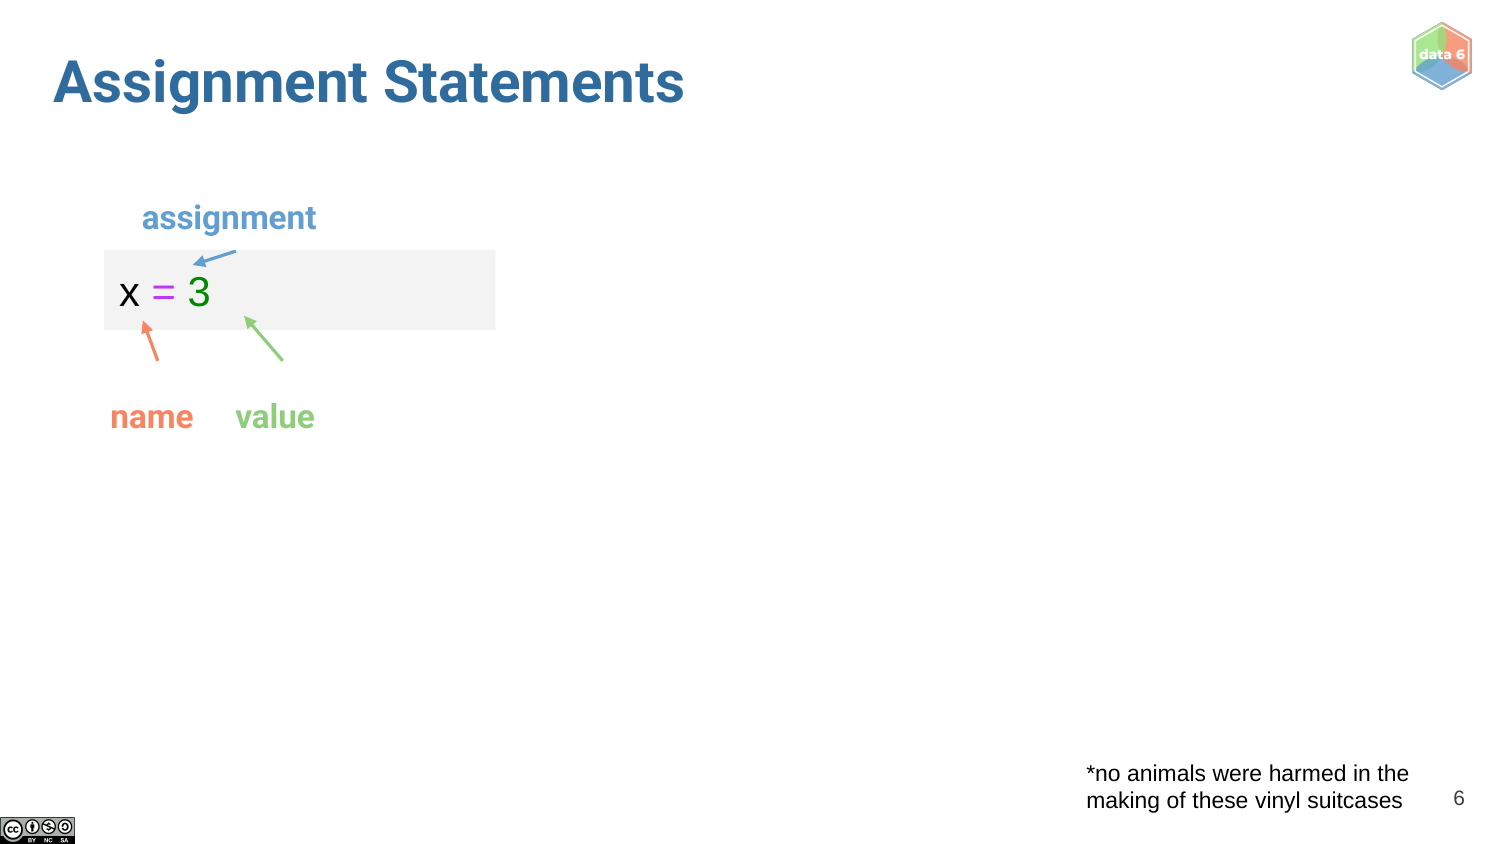

# Assignment Statements
assignment
x = 3
name
value
*no animals were harmed in the making of these vinyl suitcases
6